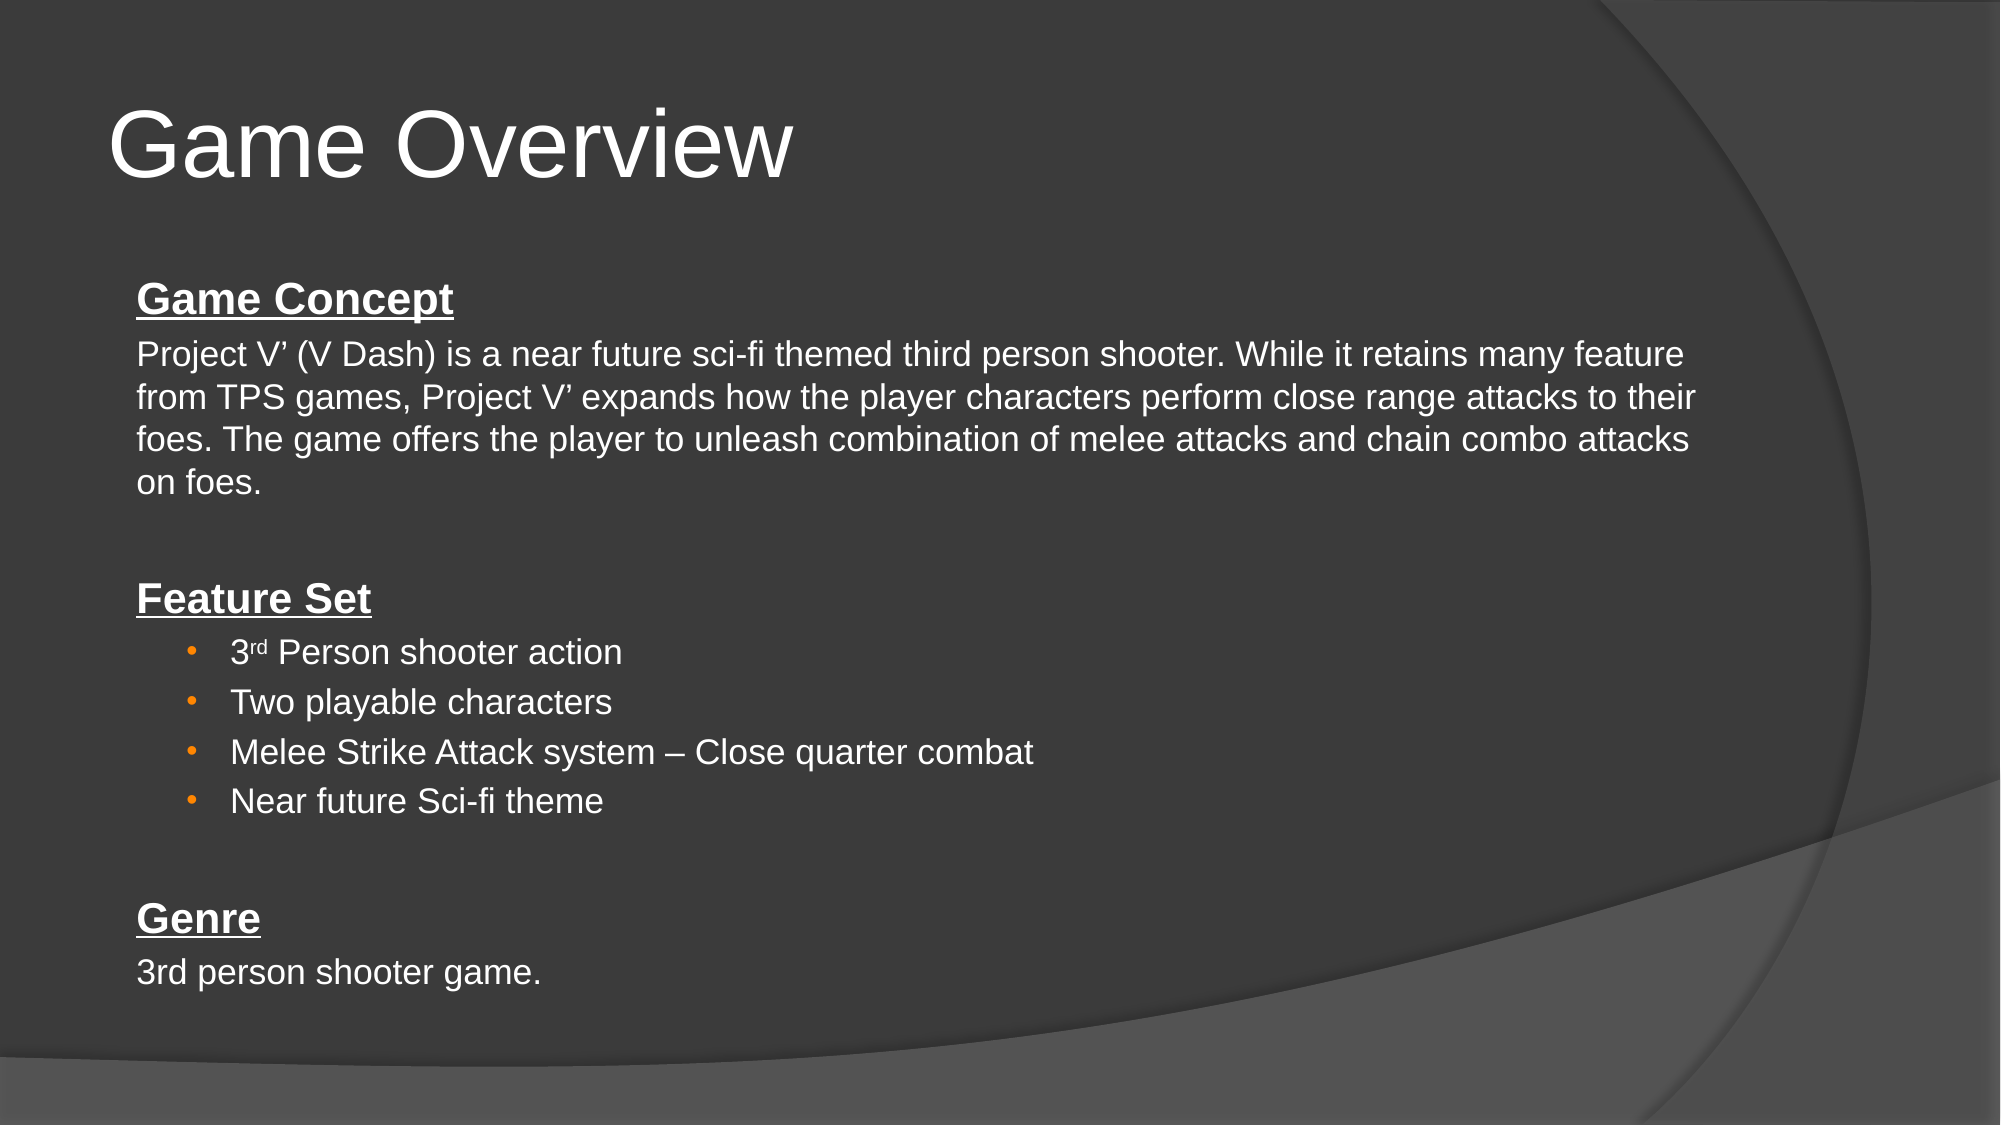

# Game Overview
Game Concept
	Project V’ (V Dash) is a near future sci-fi themed third person shooter. While it retains many feature from TPS games, Project V’ expands how the player characters perform close range attacks to their foes. The game offers the player to unleash combination of melee attacks and chain combo attacks on foes.

Feature Set
3rd Person shooter action
Two playable characters
Melee Strike Attack system – Close quarter combat
Near future Sci-fi theme

Genre
	3rd person shooter game.